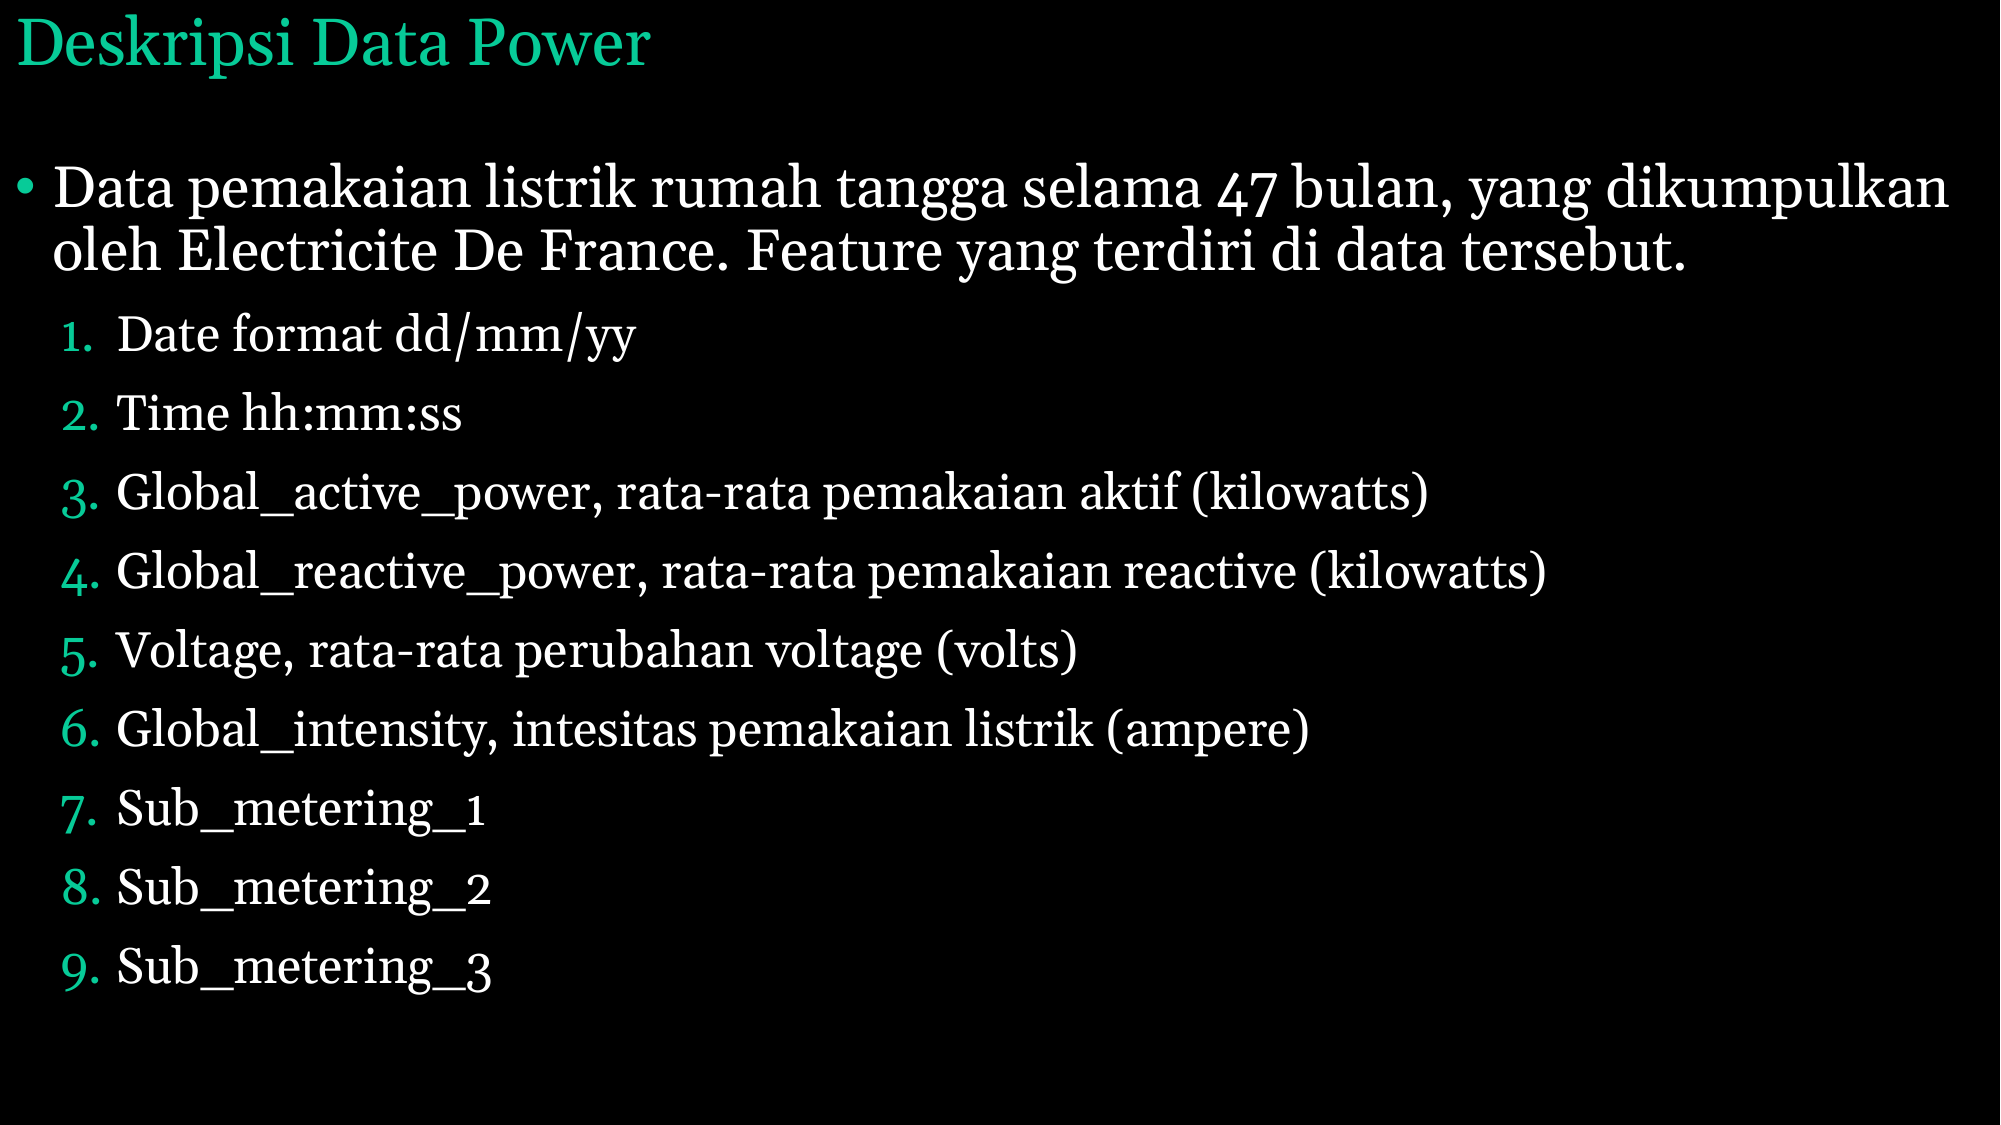

# Deskripsi Data Power
Data pemakaian listrik rumah tangga selama 47 bulan, yang dikumpulkan oleh Electricite De France. Feature yang terdiri di data tersebut.
Date format dd/mm/yy
Time hh:mm:ss
Global_active_power, rata-rata pemakaian aktif (kilowatts)
Global_reactive_power, rata-rata pemakaian reactive (kilowatts)
Voltage, rata-rata perubahan voltage (volts)
Global_intensity, intesitas pemakaian listrik (ampere)
Sub_metering_1
Sub_metering_2
Sub_metering_3